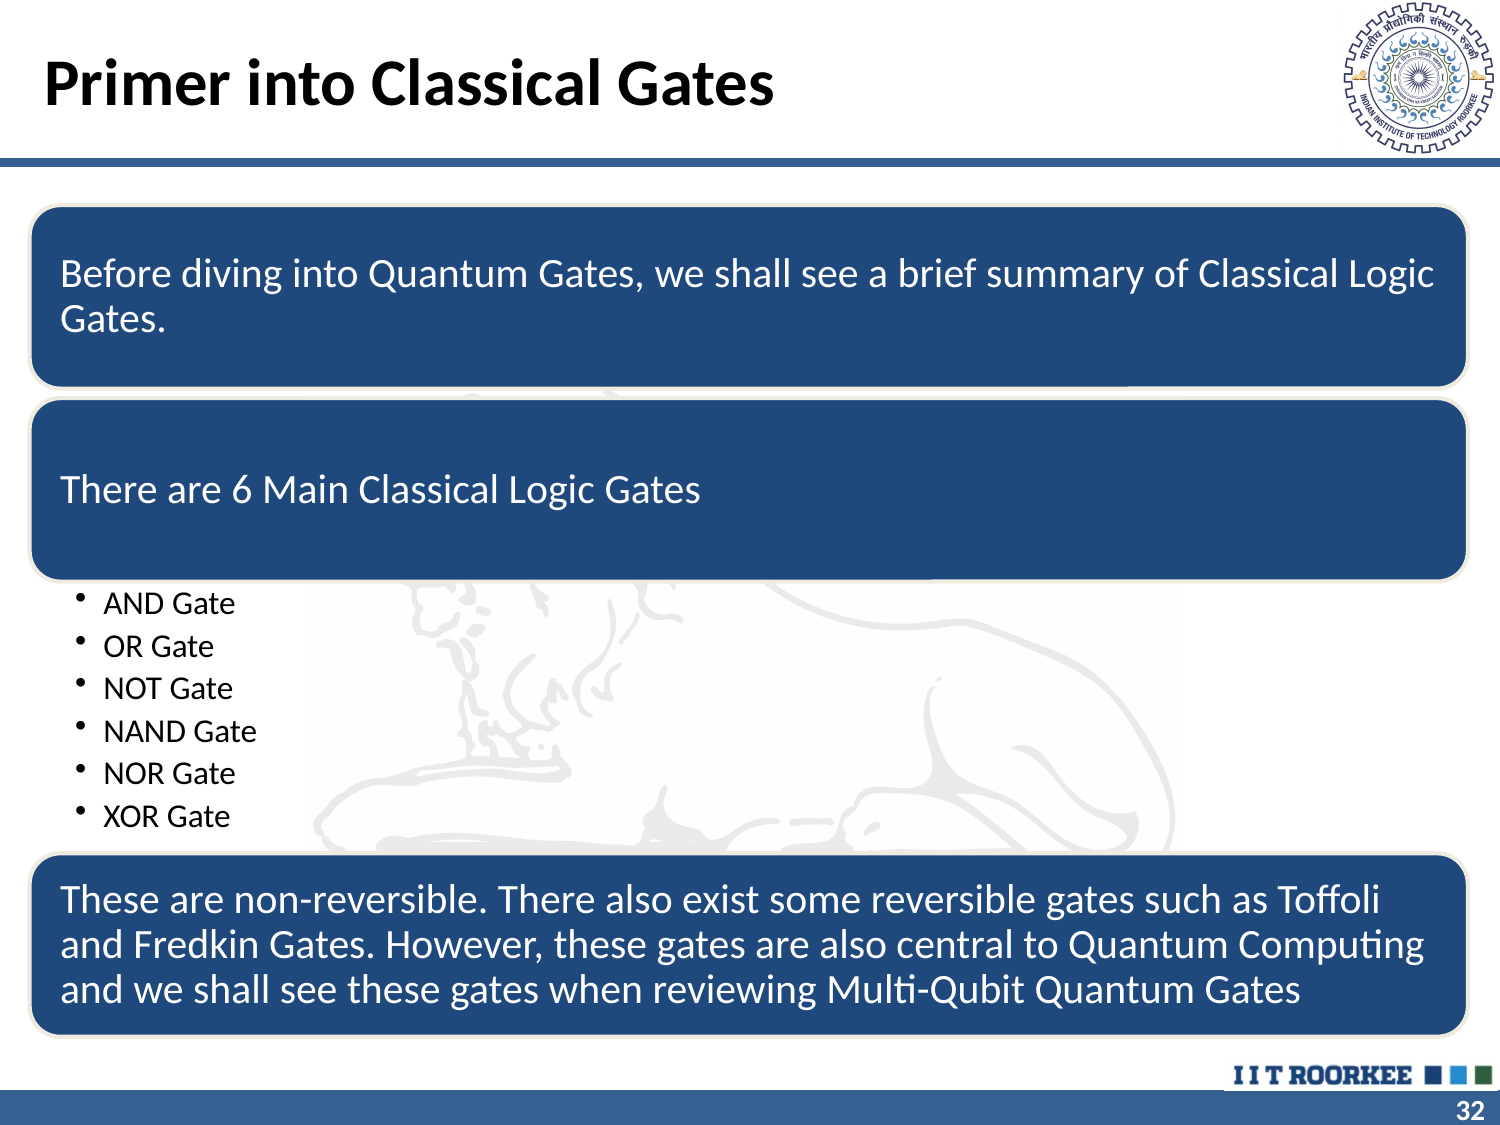

# Primer into Classical Gates
Before diving into Quantum Gates, we shall see a brief summary of Classical Logic Gates.
There are 6 Main Classical Logic Gates
AND Gate
OR Gate
NOT Gate
NAND Gate
NOR Gate
XOR Gate
These are non-reversible. There also exist some reversible gates such as Toffoli and Fredkin Gates. However, these gates are also central to Quantum Computing and we shall see these gates when reviewing Multi-Qubit Quantum Gates